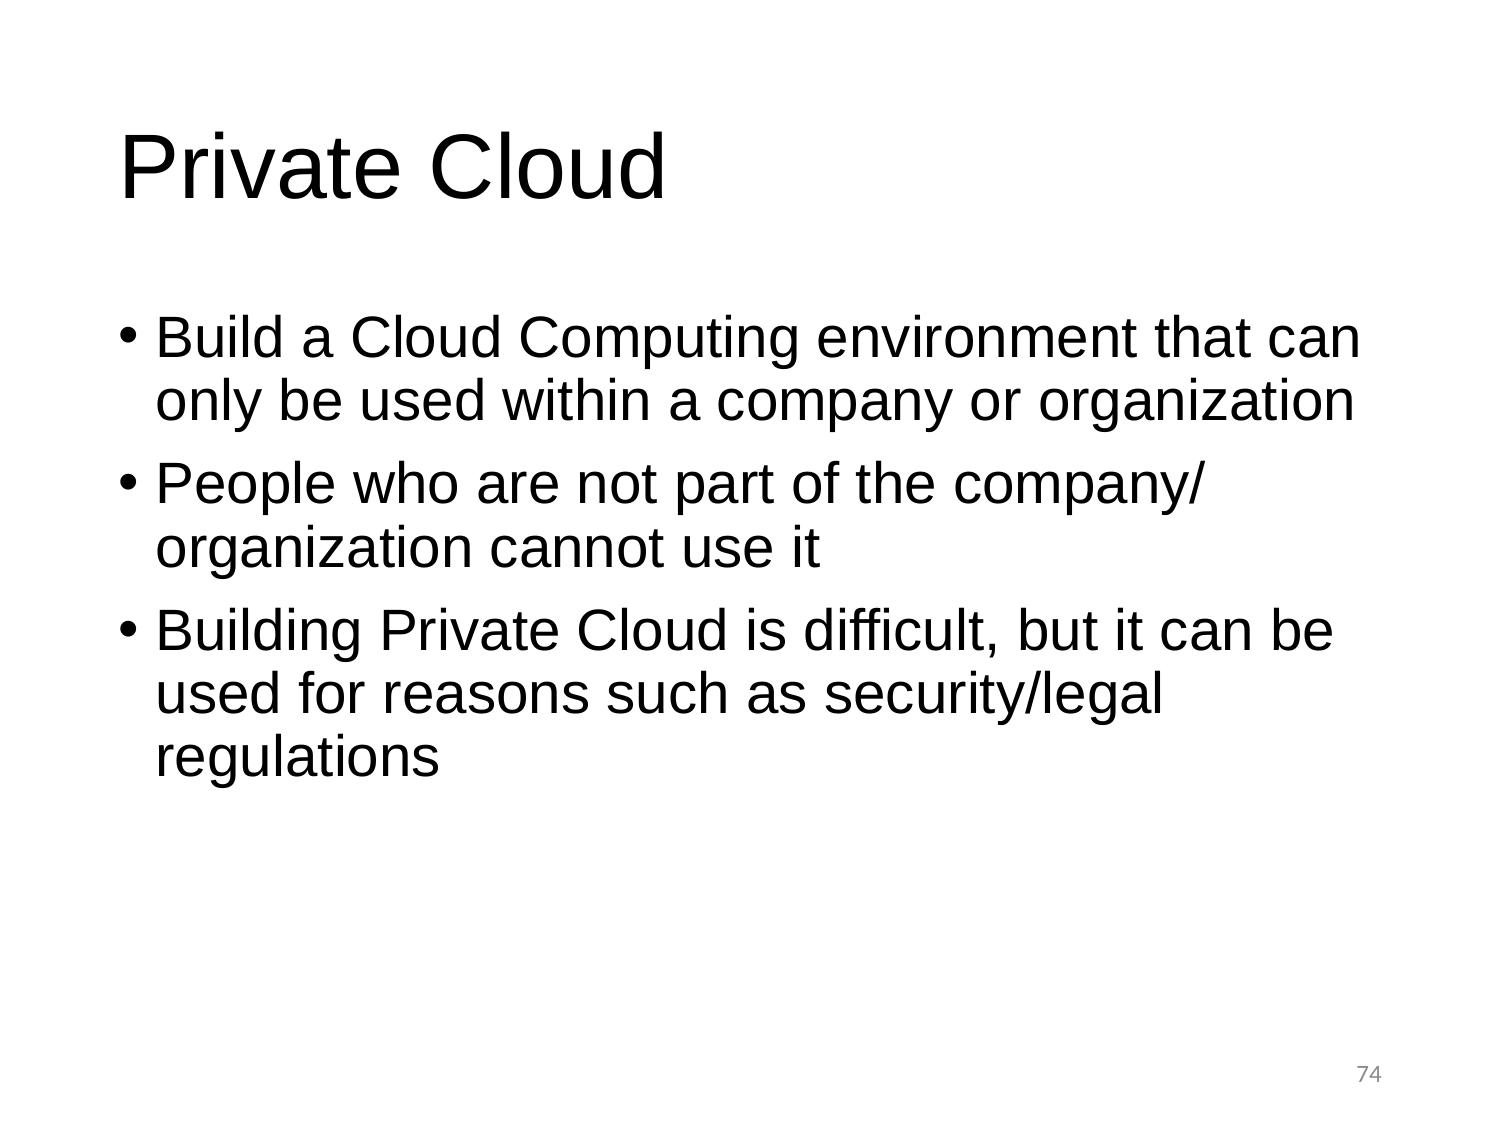

# Private Cloud
Build a Cloud Computing environment that can only be used within a company or organization
People who are not part of the company/organization cannot use it
Building Private Cloud is difficult, but it can be used for reasons such as security/legal regulations
74